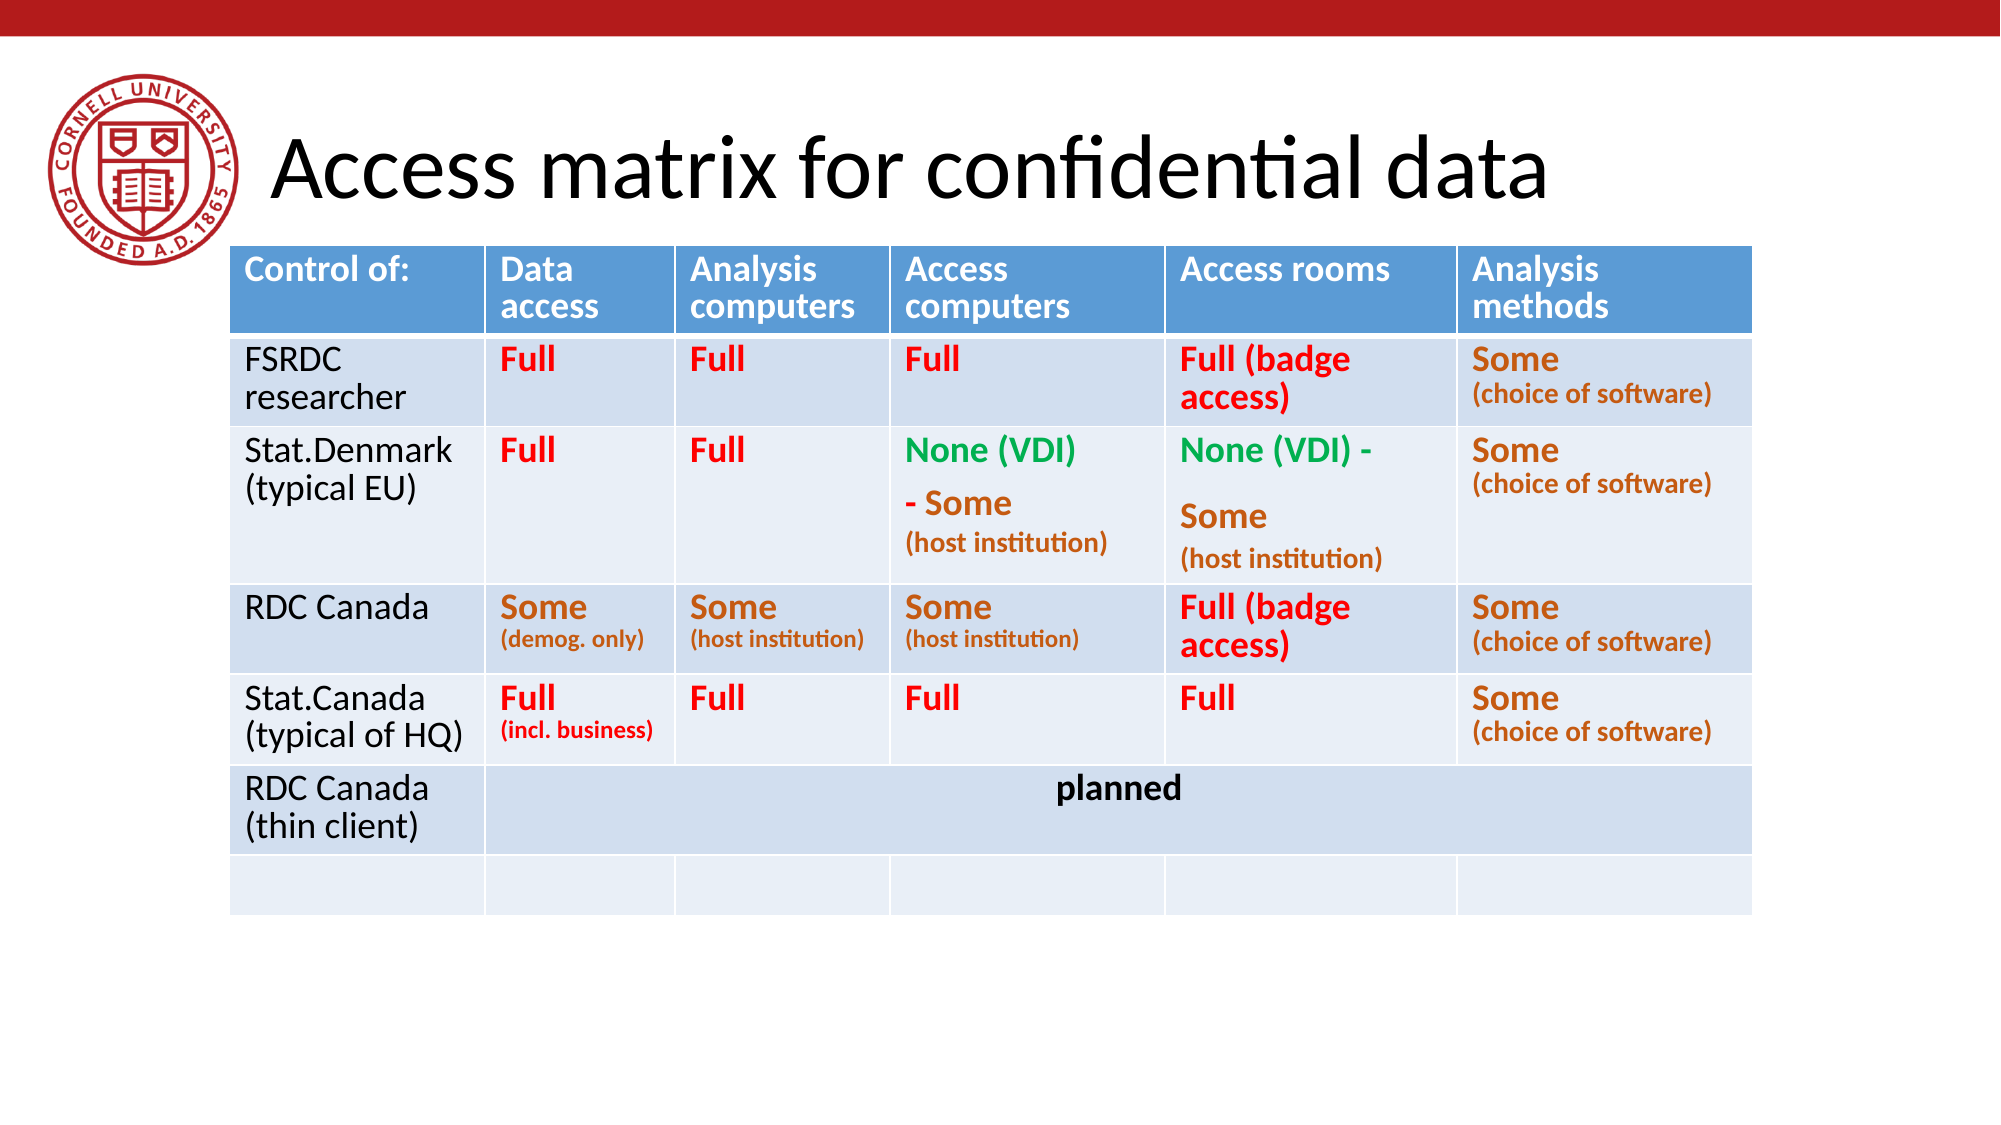

# Access matrix for confidential data
| Control of: | Data access | Analysis computers | Access computers | Access rooms | Analysis methods |
| --- | --- | --- | --- | --- | --- |
| FSRDC researcher | Full | Full | Full | Full (badge access) | Some (choice of software) |
| Stat.Denmark (typical EU) | Full | Full | None (VDI) - Some (host institution) | None (VDI) -Some (host institution) | Some (choice of software) |
| RDC Canada | Some (demog. only) | Some (host institution) | Some (host institution) | Full (badge access) | Some (choice of software) |
| Stat.Canada (typical of HQ) | Full (incl. business) | Full | Full | Full | Some (choice of software) |
| RDC Canada (thin client) | planned |  |  |  |  |
|  |  |  |  |  |  |